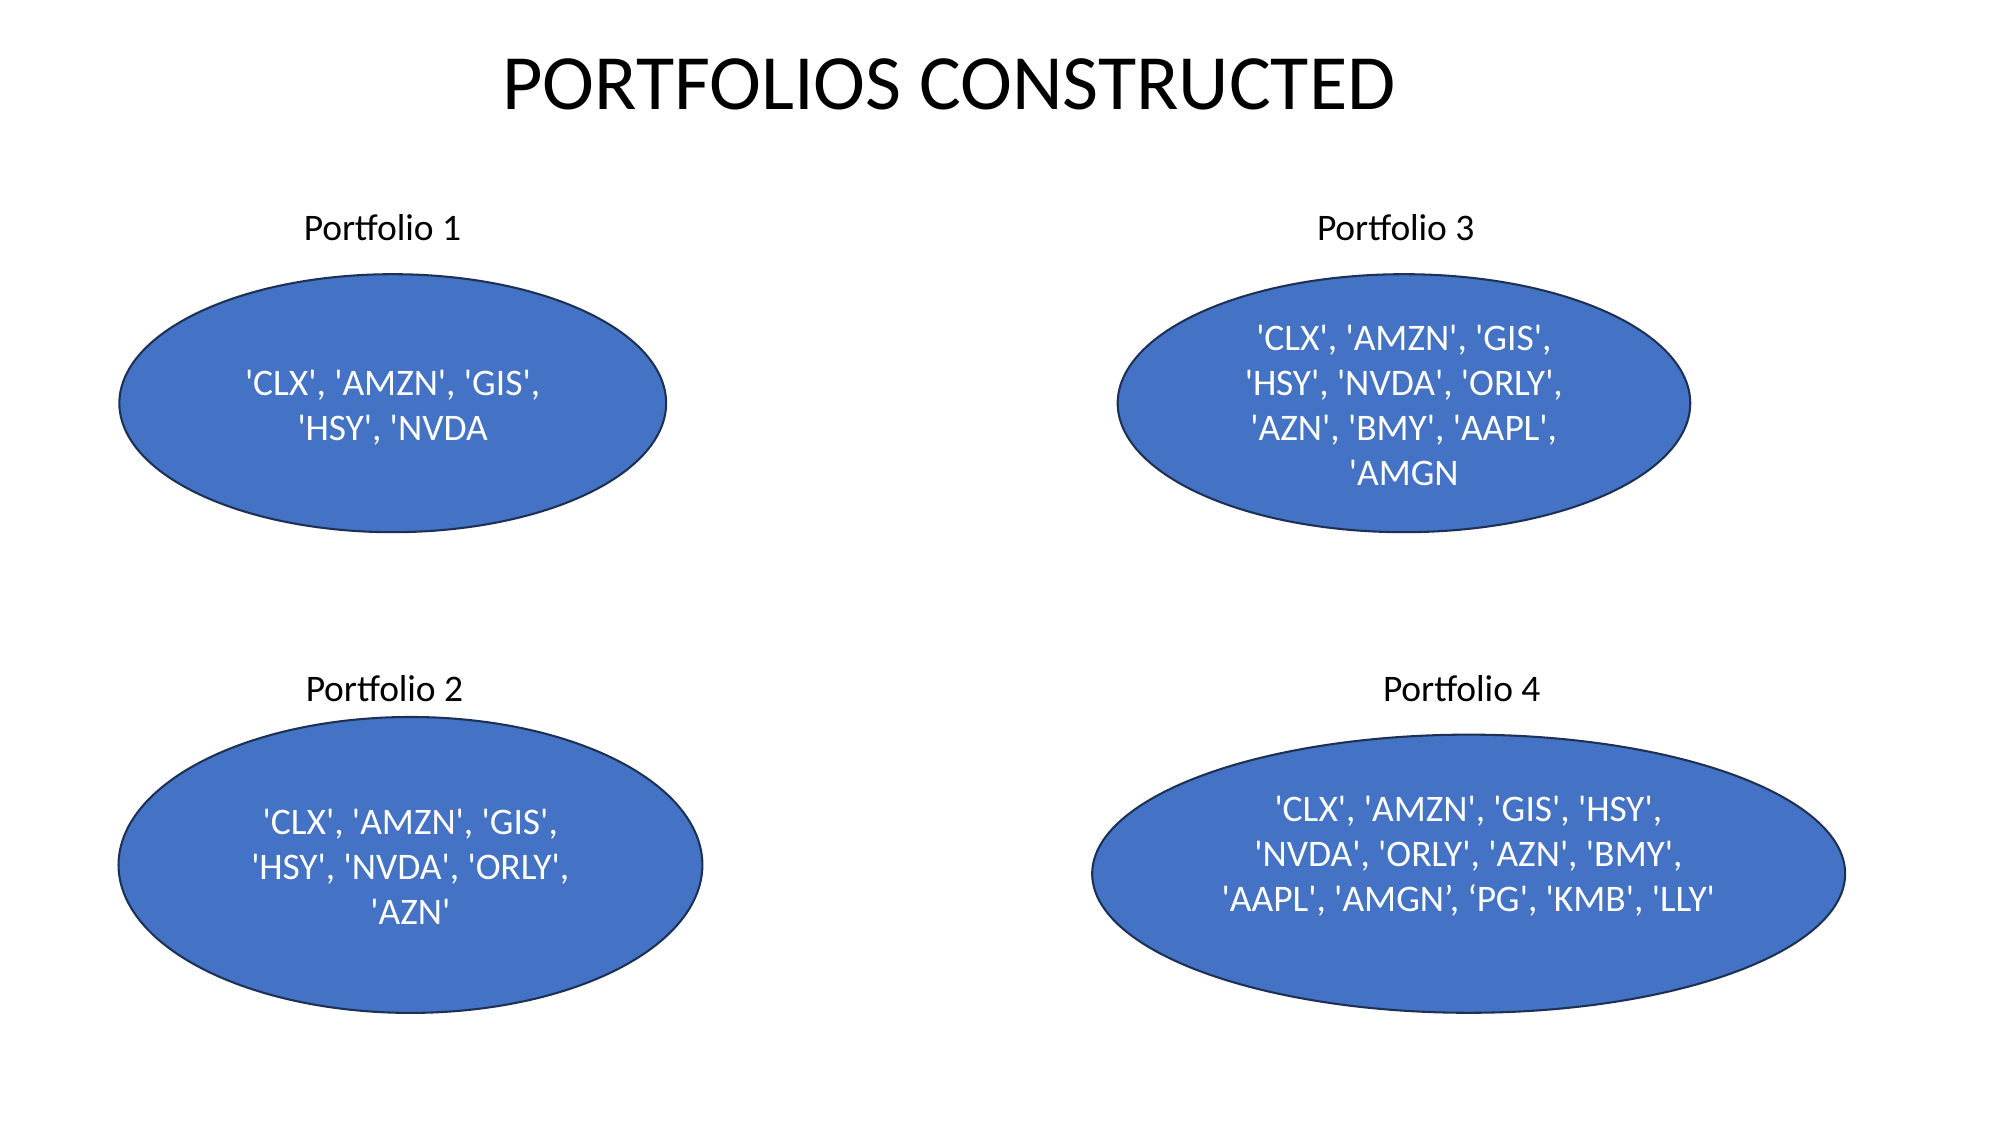

PORTFOLIOS CONSTRUCTED
Portfolio 1
Portfolio 3
'CLX', 'AMZN', 'GIS', 'HSY', 'NVDA
'CLX', 'AMZN', 'GIS', 'HSY', 'NVDA', 'ORLY', 'AZN', 'BMY', 'AAPL', 'AMGN
Portfolio 2
Portfolio 4
'CLX', 'AMZN', 'GIS', 'HSY', 'NVDA', 'ORLY', 'AZN'
'CLX', 'AMZN', 'GIS', 'HSY', 'NVDA', 'ORLY', 'AZN', 'BMY', 'AAPL', 'AMGN’, ‘PG', 'KMB', 'LLY'